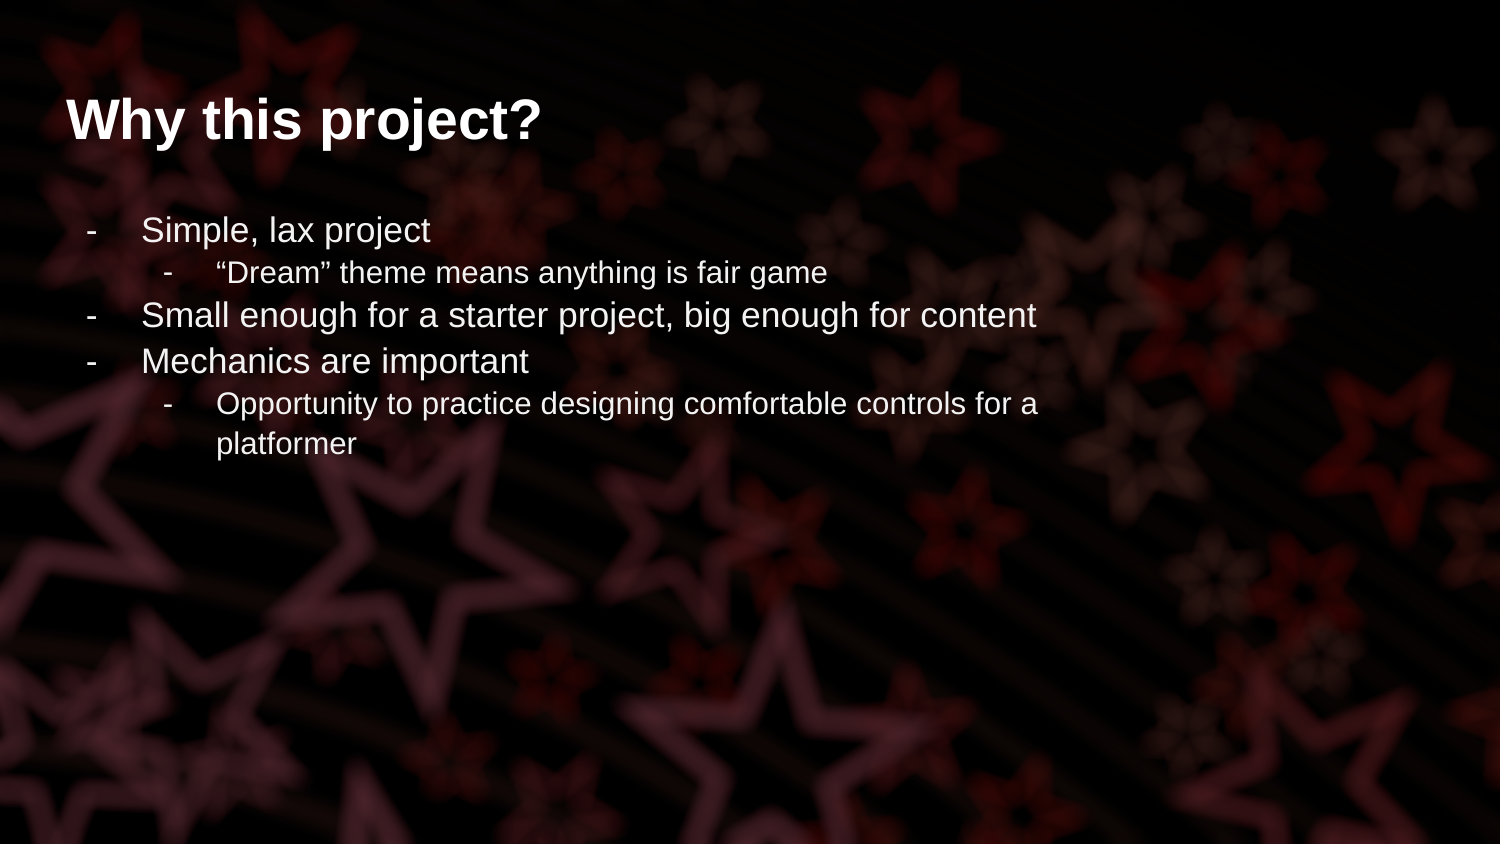

# Why this project?
Simple, lax project
“Dream” theme means anything is fair game
Small enough for a starter project, big enough for content
Mechanics are important
Opportunity to practice designing comfortable controls for a platformer